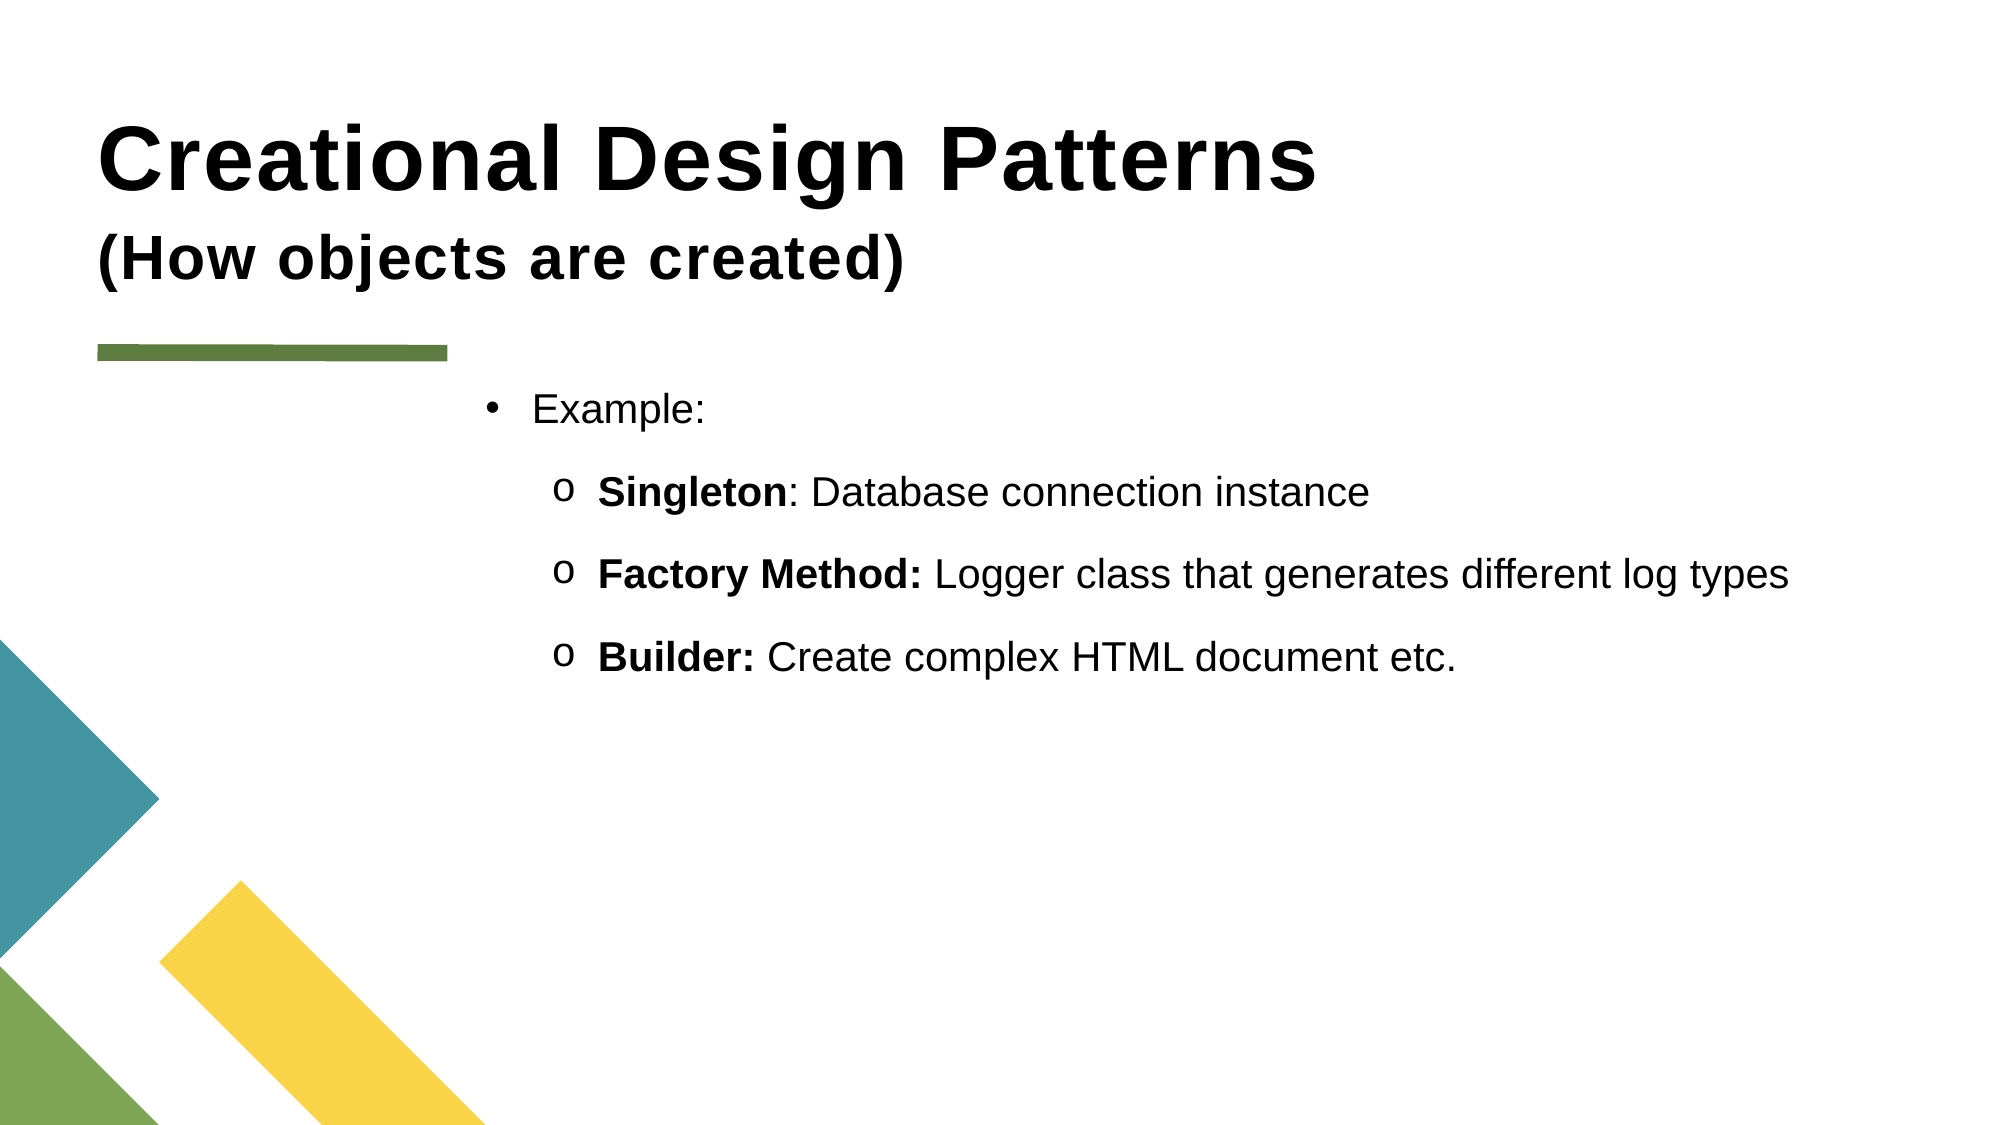

# Creational Design Patterns (How objects are created)
Example:
Singleton: Database connection instance
Factory Method: Logger class that generates different log types
Builder: Create complex HTML document etc.